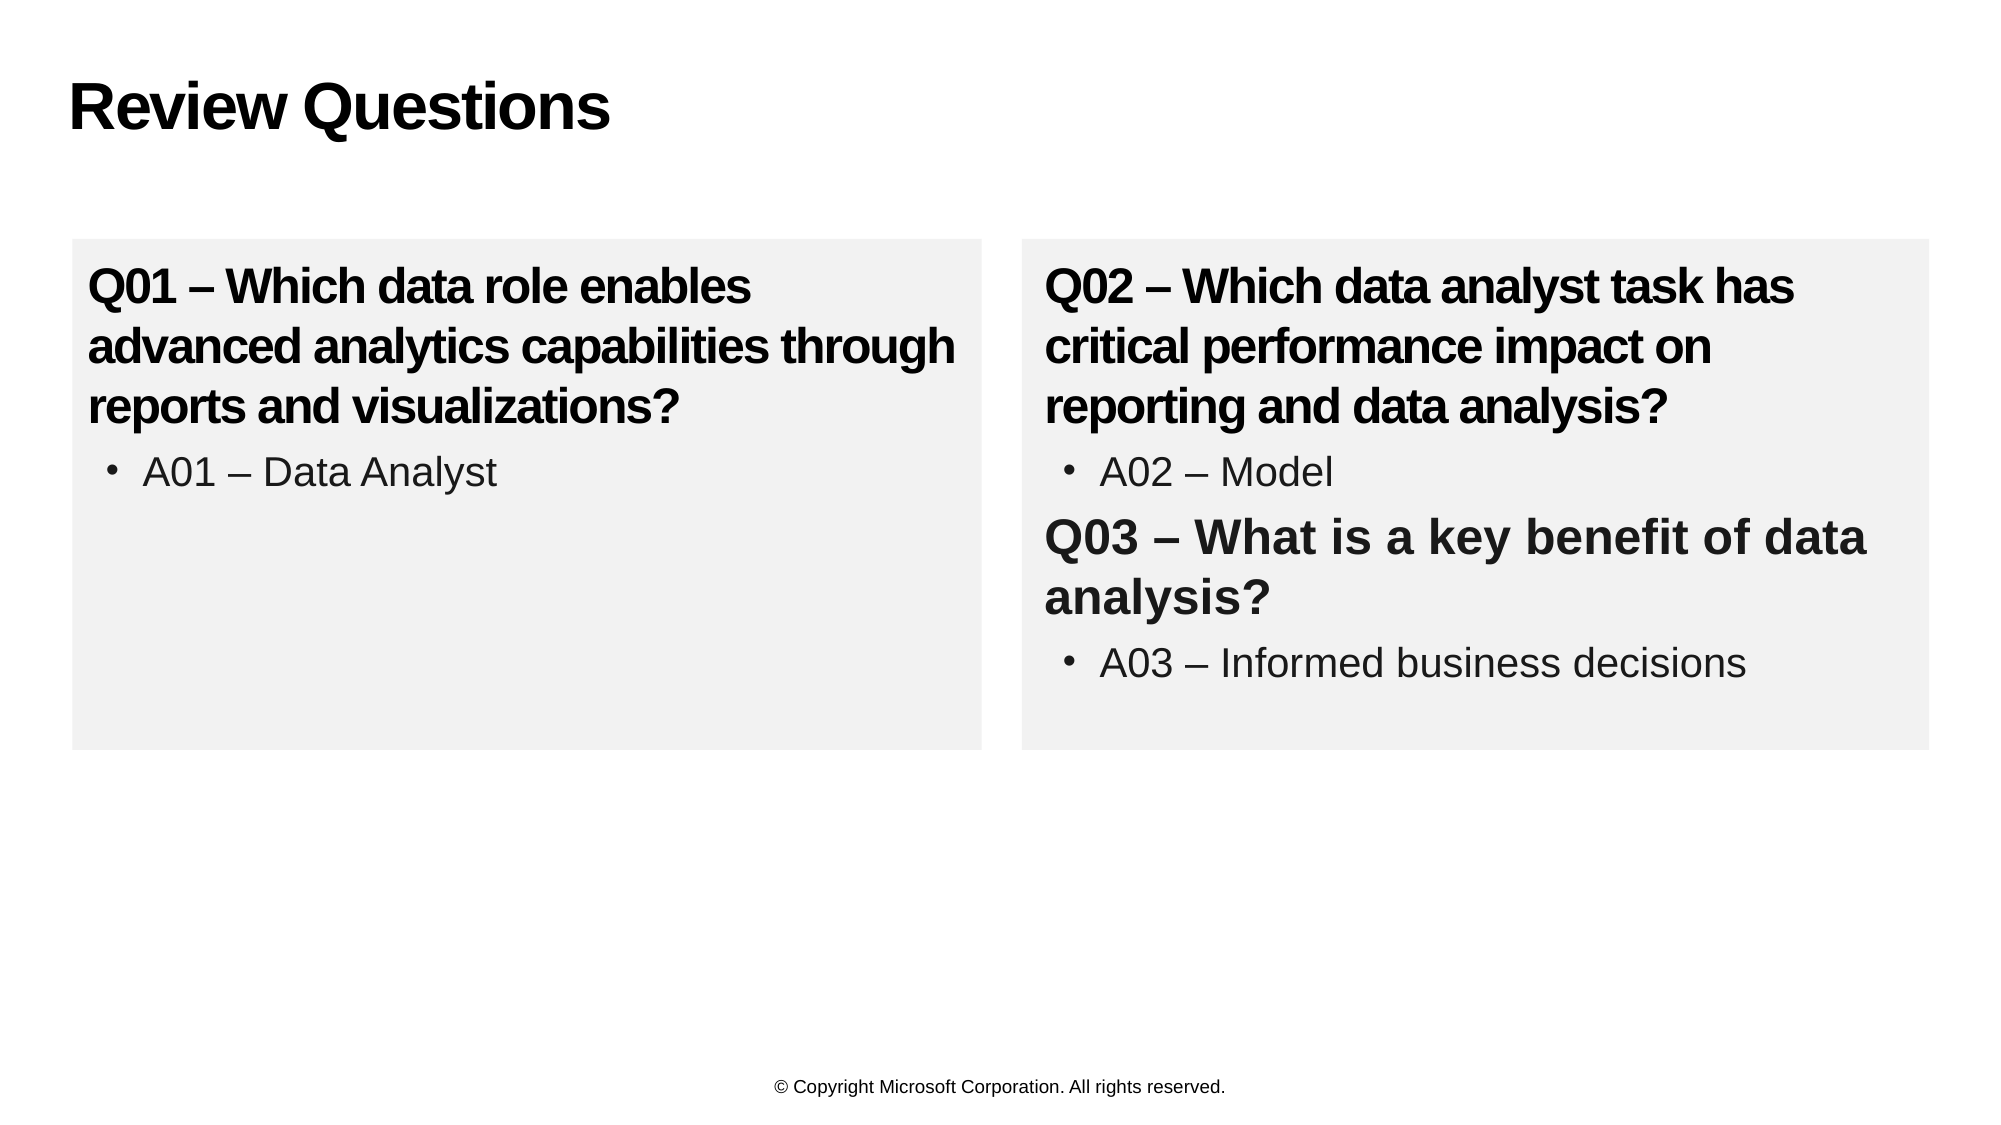

# Review Questions
Q01 – Which data role enables advanced analytics capabilities through reports and visualizations?
A01 – Data Analyst

Q02 – Which data analyst task has critical performance impact on reporting and data analysis?
A02 – Model
Q03 – What is a key benefit of data analysis?
A03 – Informed business decisions